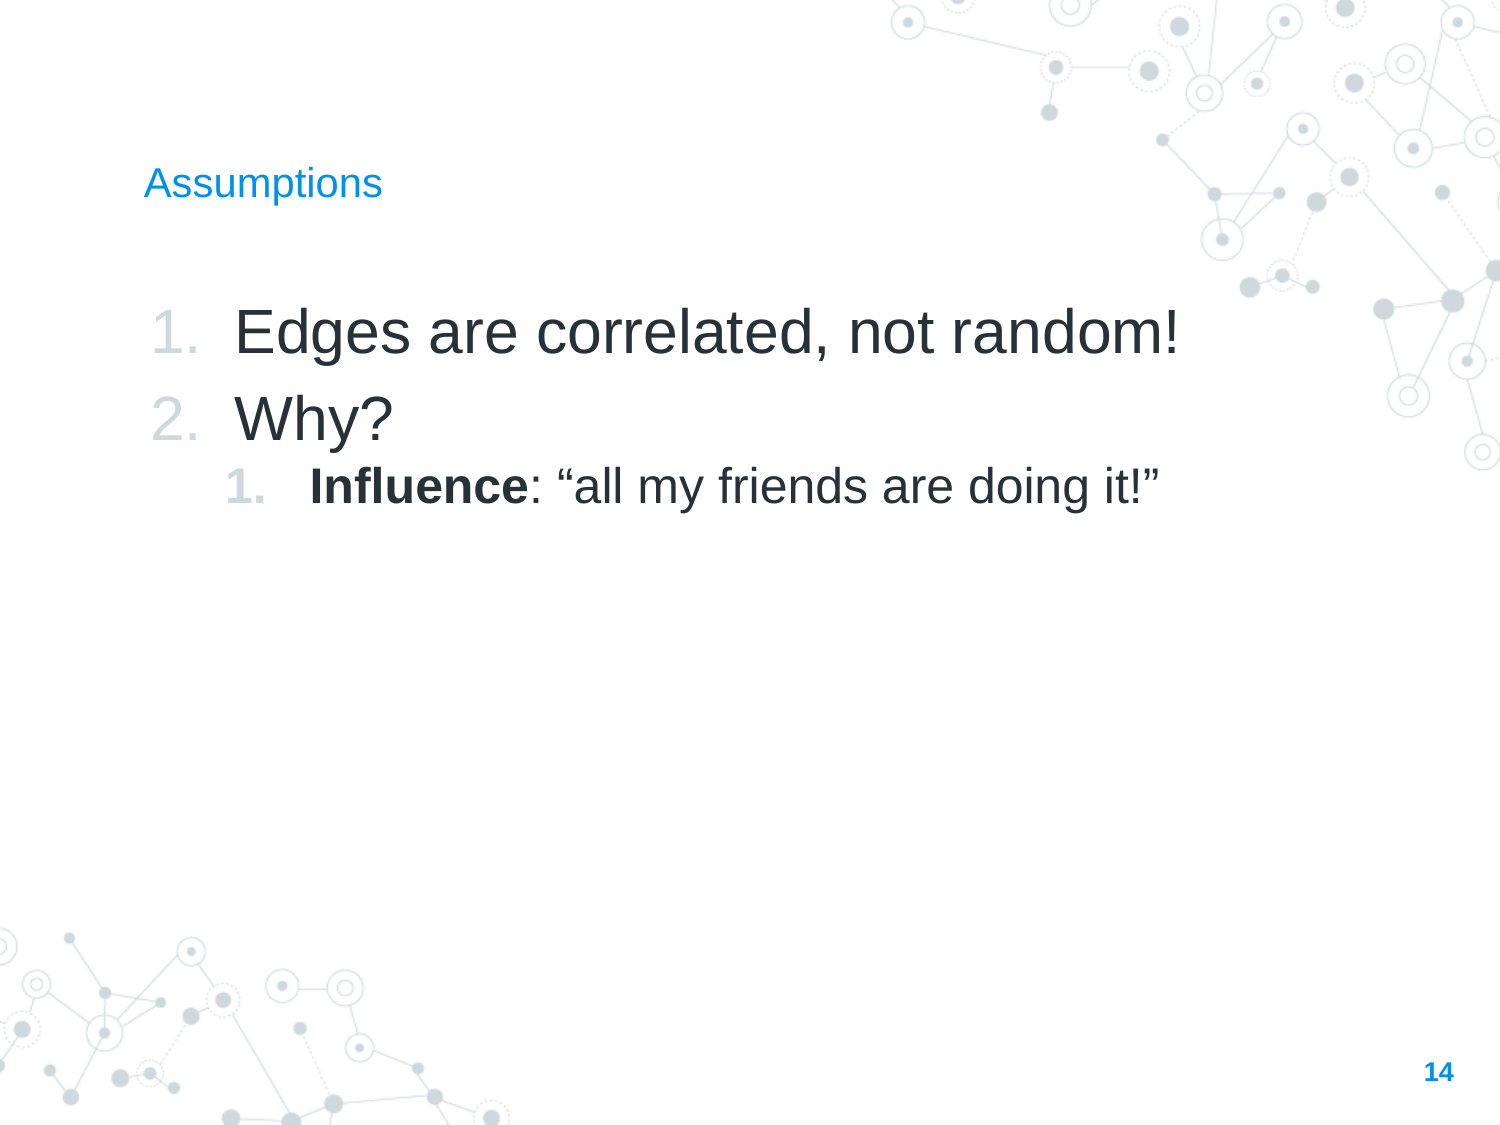

# Assumptions
Edges are correlated, not random!
Why?
Influence: “all my friends are doing it!”
14